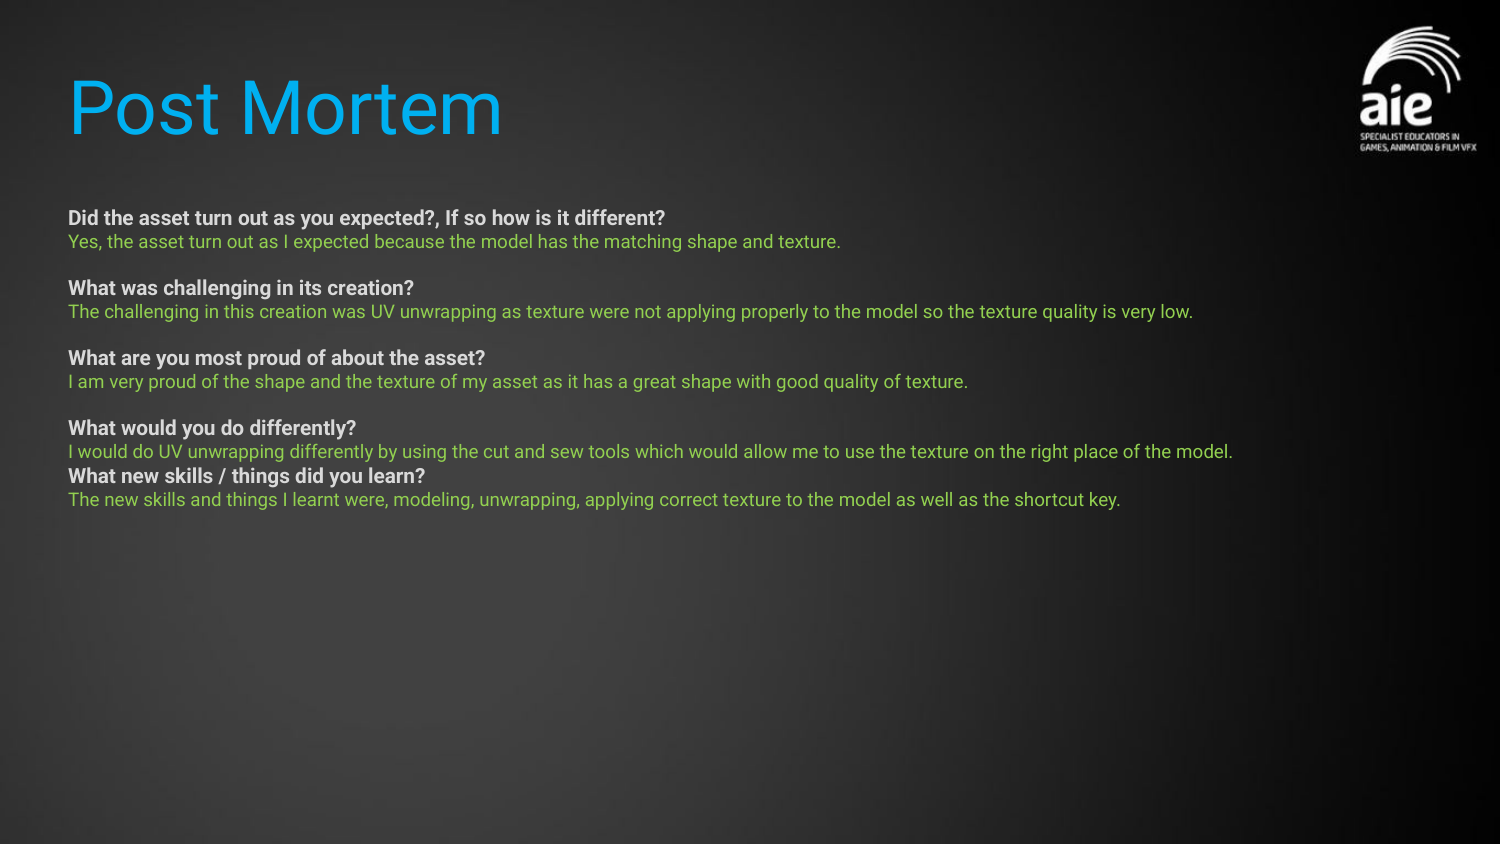

# Post Mortem
Did the asset turn out as you expected?, If so how is it different?
Yes, the asset turn out as I expected because the model has the matching shape and texture.

What was challenging in its creation?
The challenging in this creation was UV unwrapping as texture were not applying properly to the model so the texture quality is very low.

What are you most proud of about the asset?
I am very proud of the shape and the texture of my asset as it has a great shape with good quality of texture.

What would you do differently?
I would do UV unwrapping differently by using the cut and sew tools which would allow me to use the texture on the right place of the model.
What new skills / things did you learn?
The new skills and things I learnt were, modeling, unwrapping, applying correct texture to the model as well as the shortcut key.